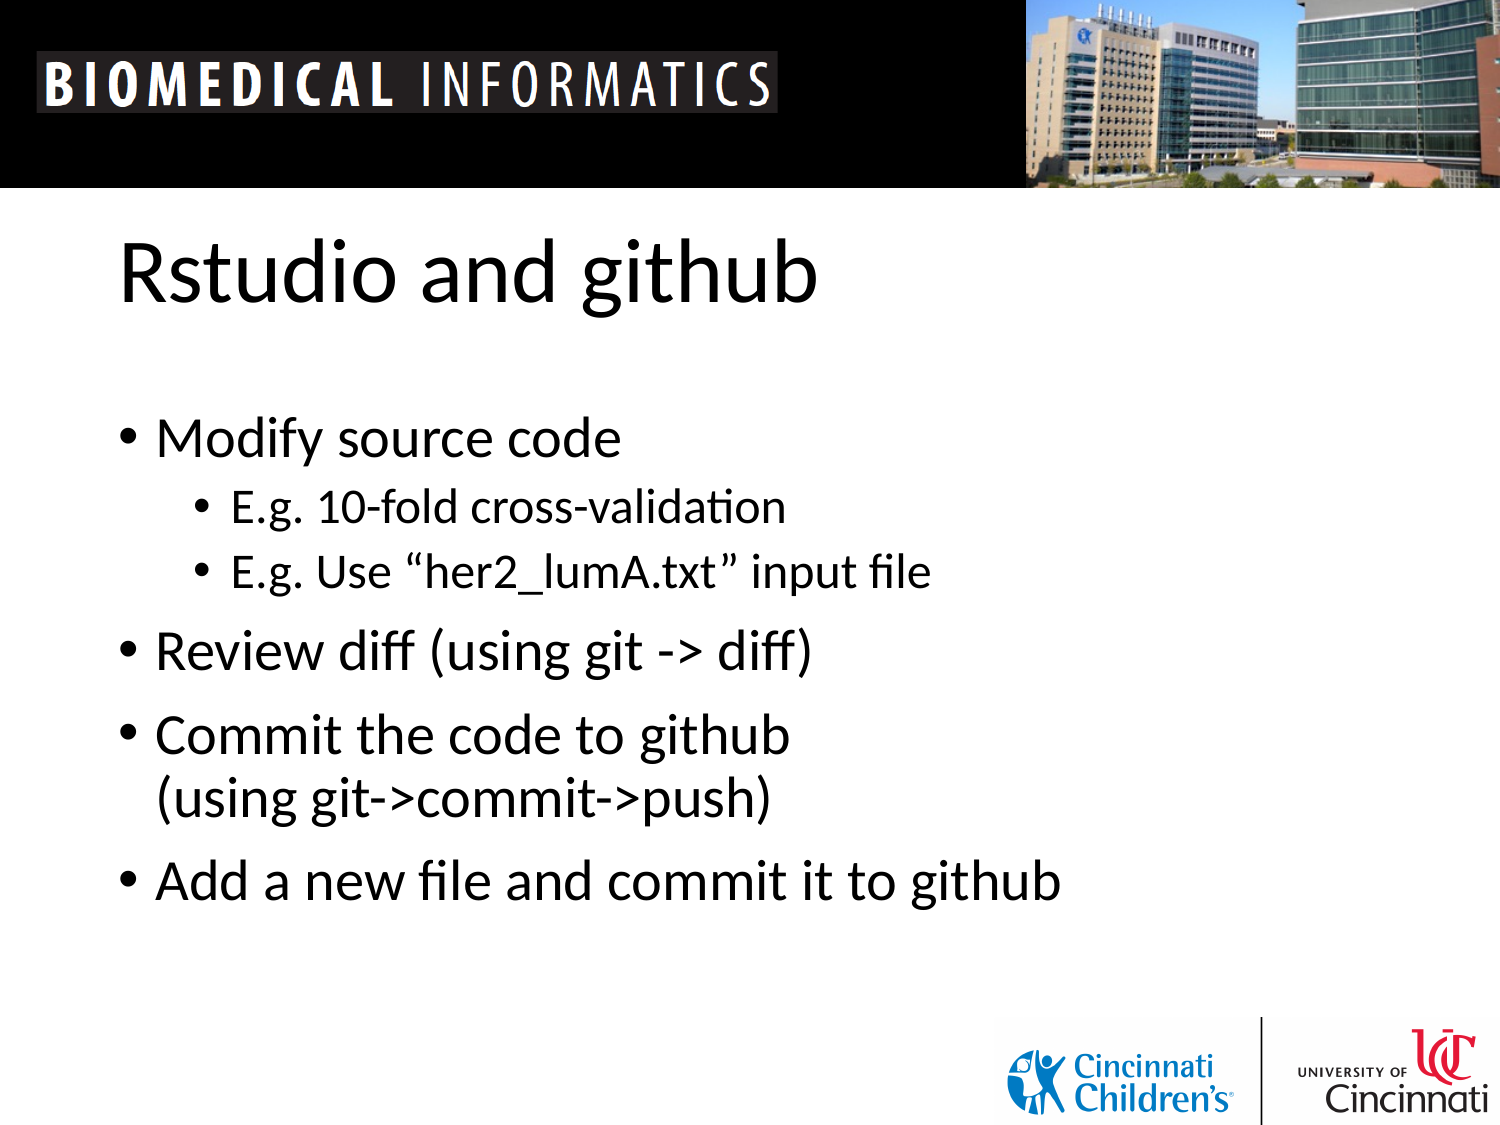

# Rstudio and github
Modify source code
E.g. 10-fold cross-validation
E.g. Use “her2_lumA.txt” input file
Review diff (using git -> diff)
Commit the code to github
(using git->commit->push)
Add a new file and commit it to github